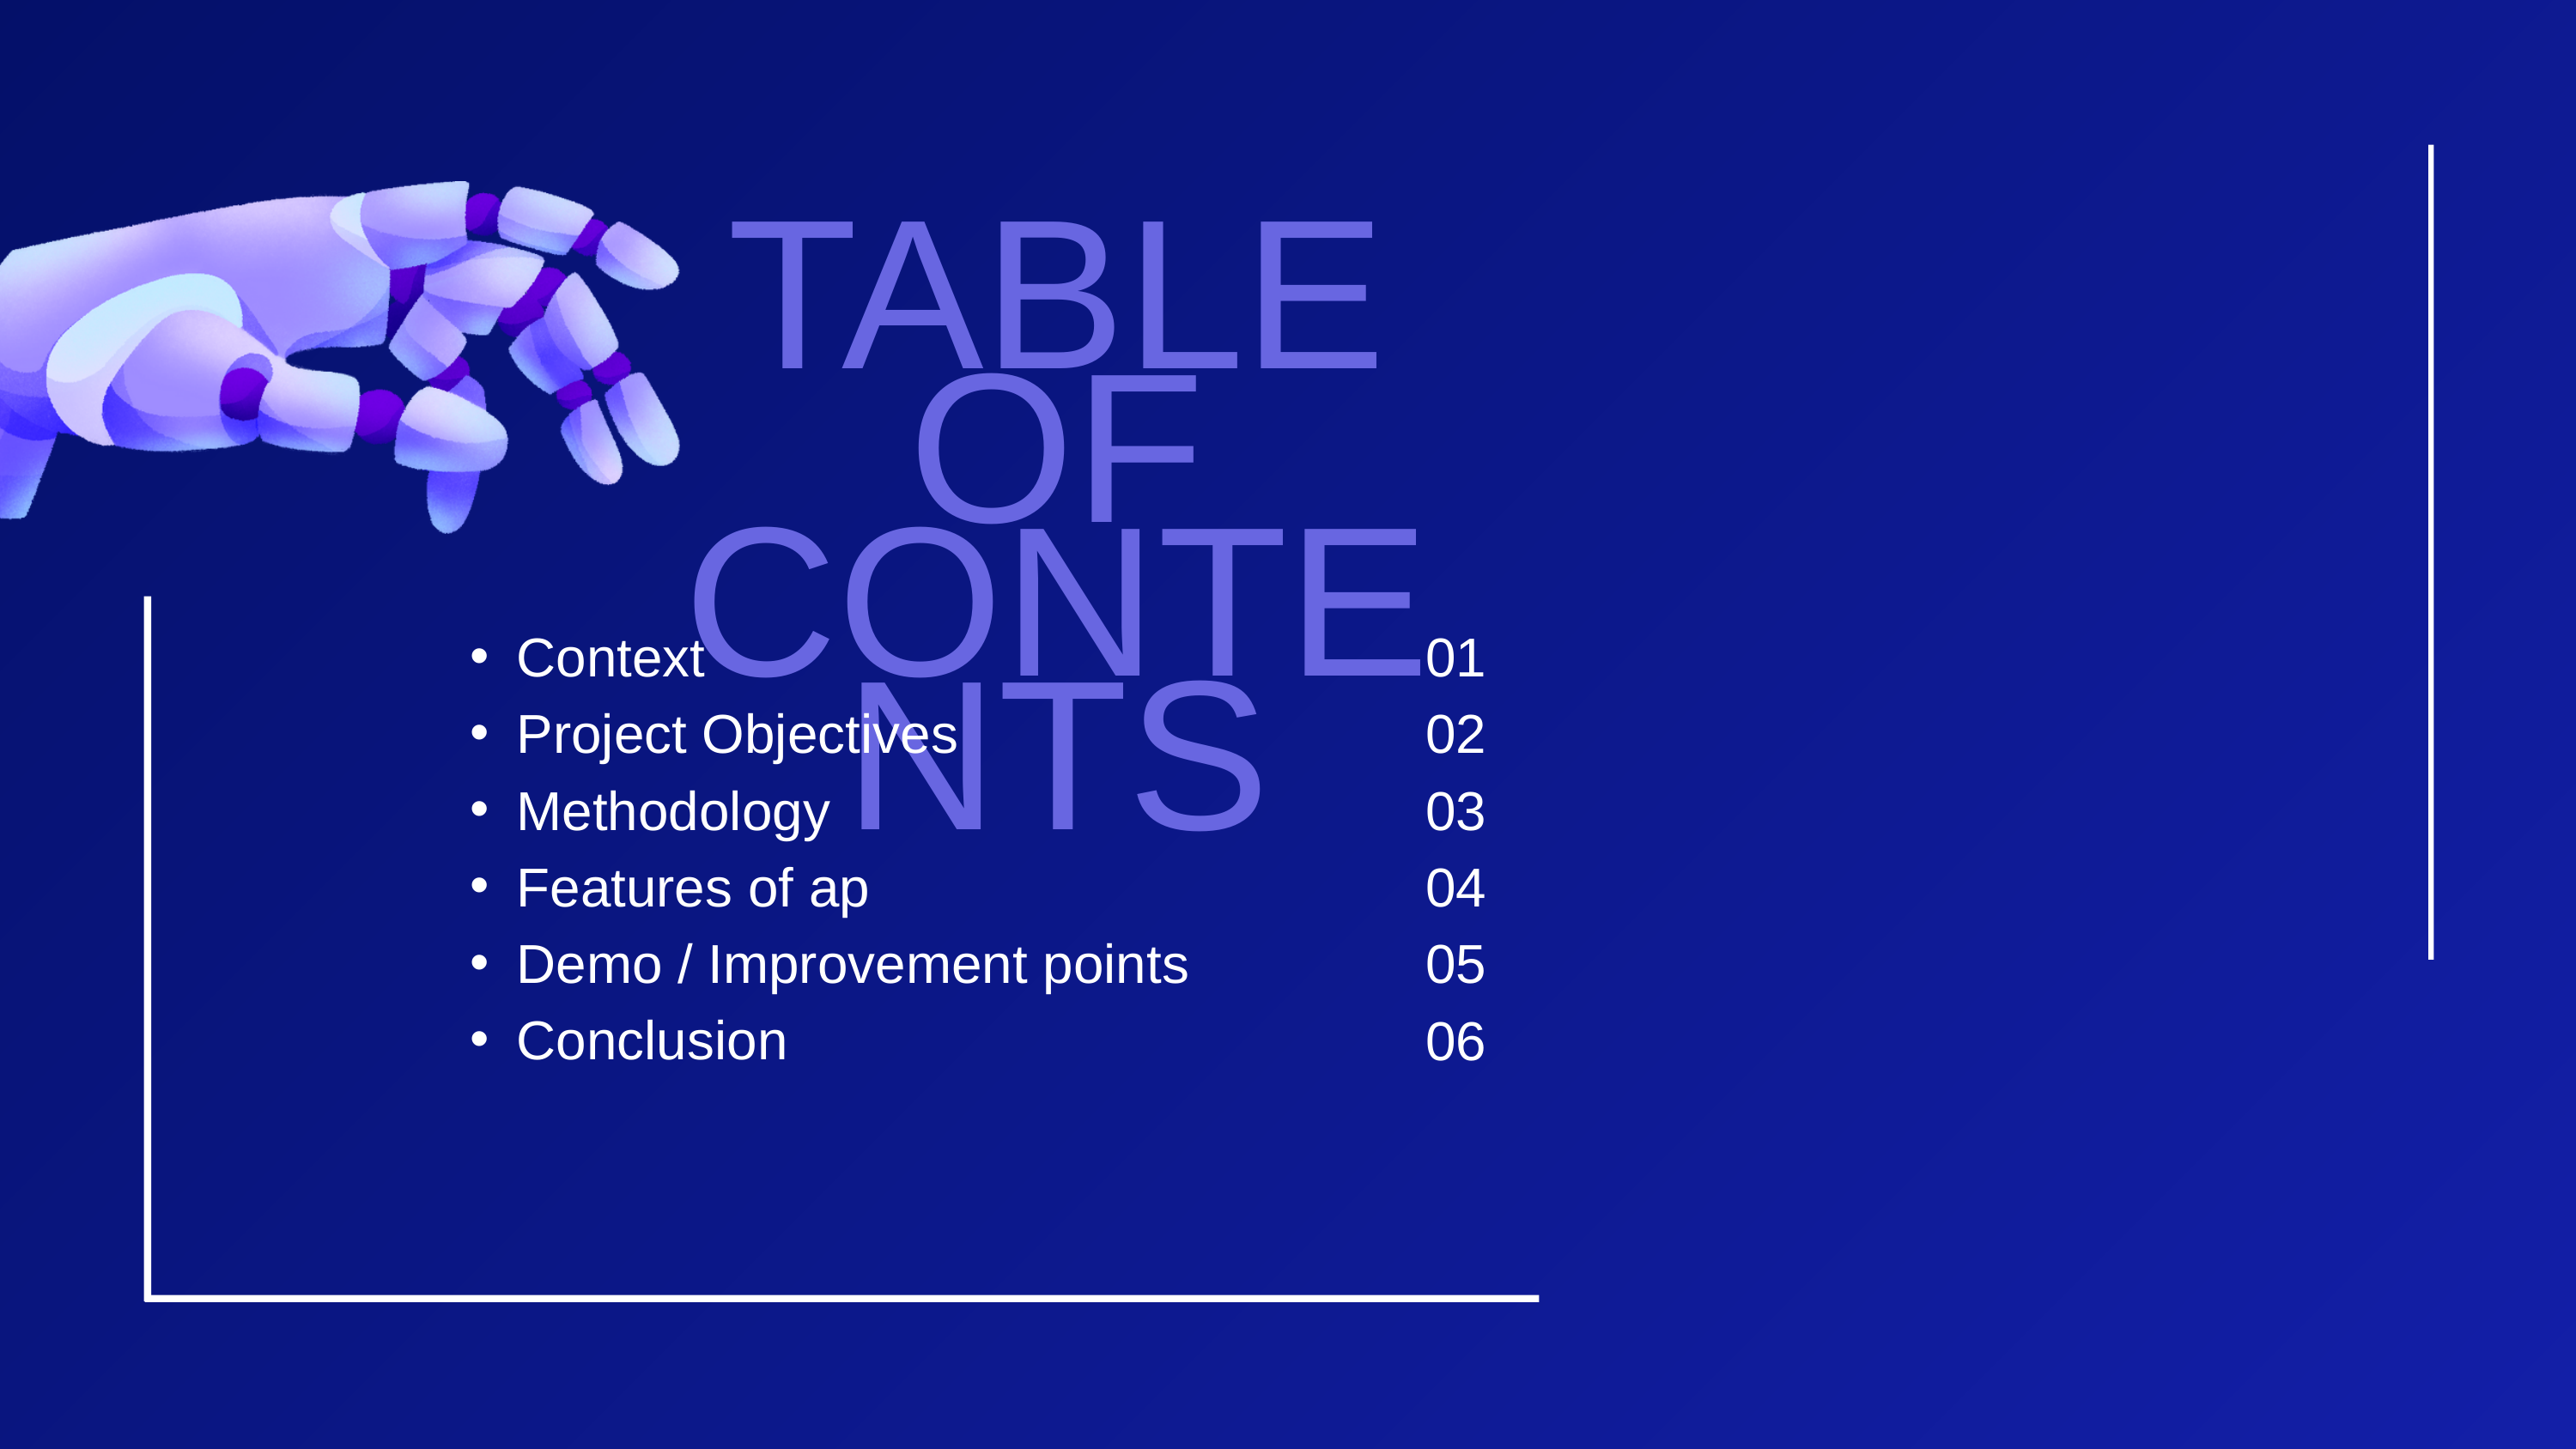

TABLE OF CONTENTS

Context
Project Objectives
Methodology
Features of ap
Demo / Improvement points
Conclusion
01
02
03
04
05
06